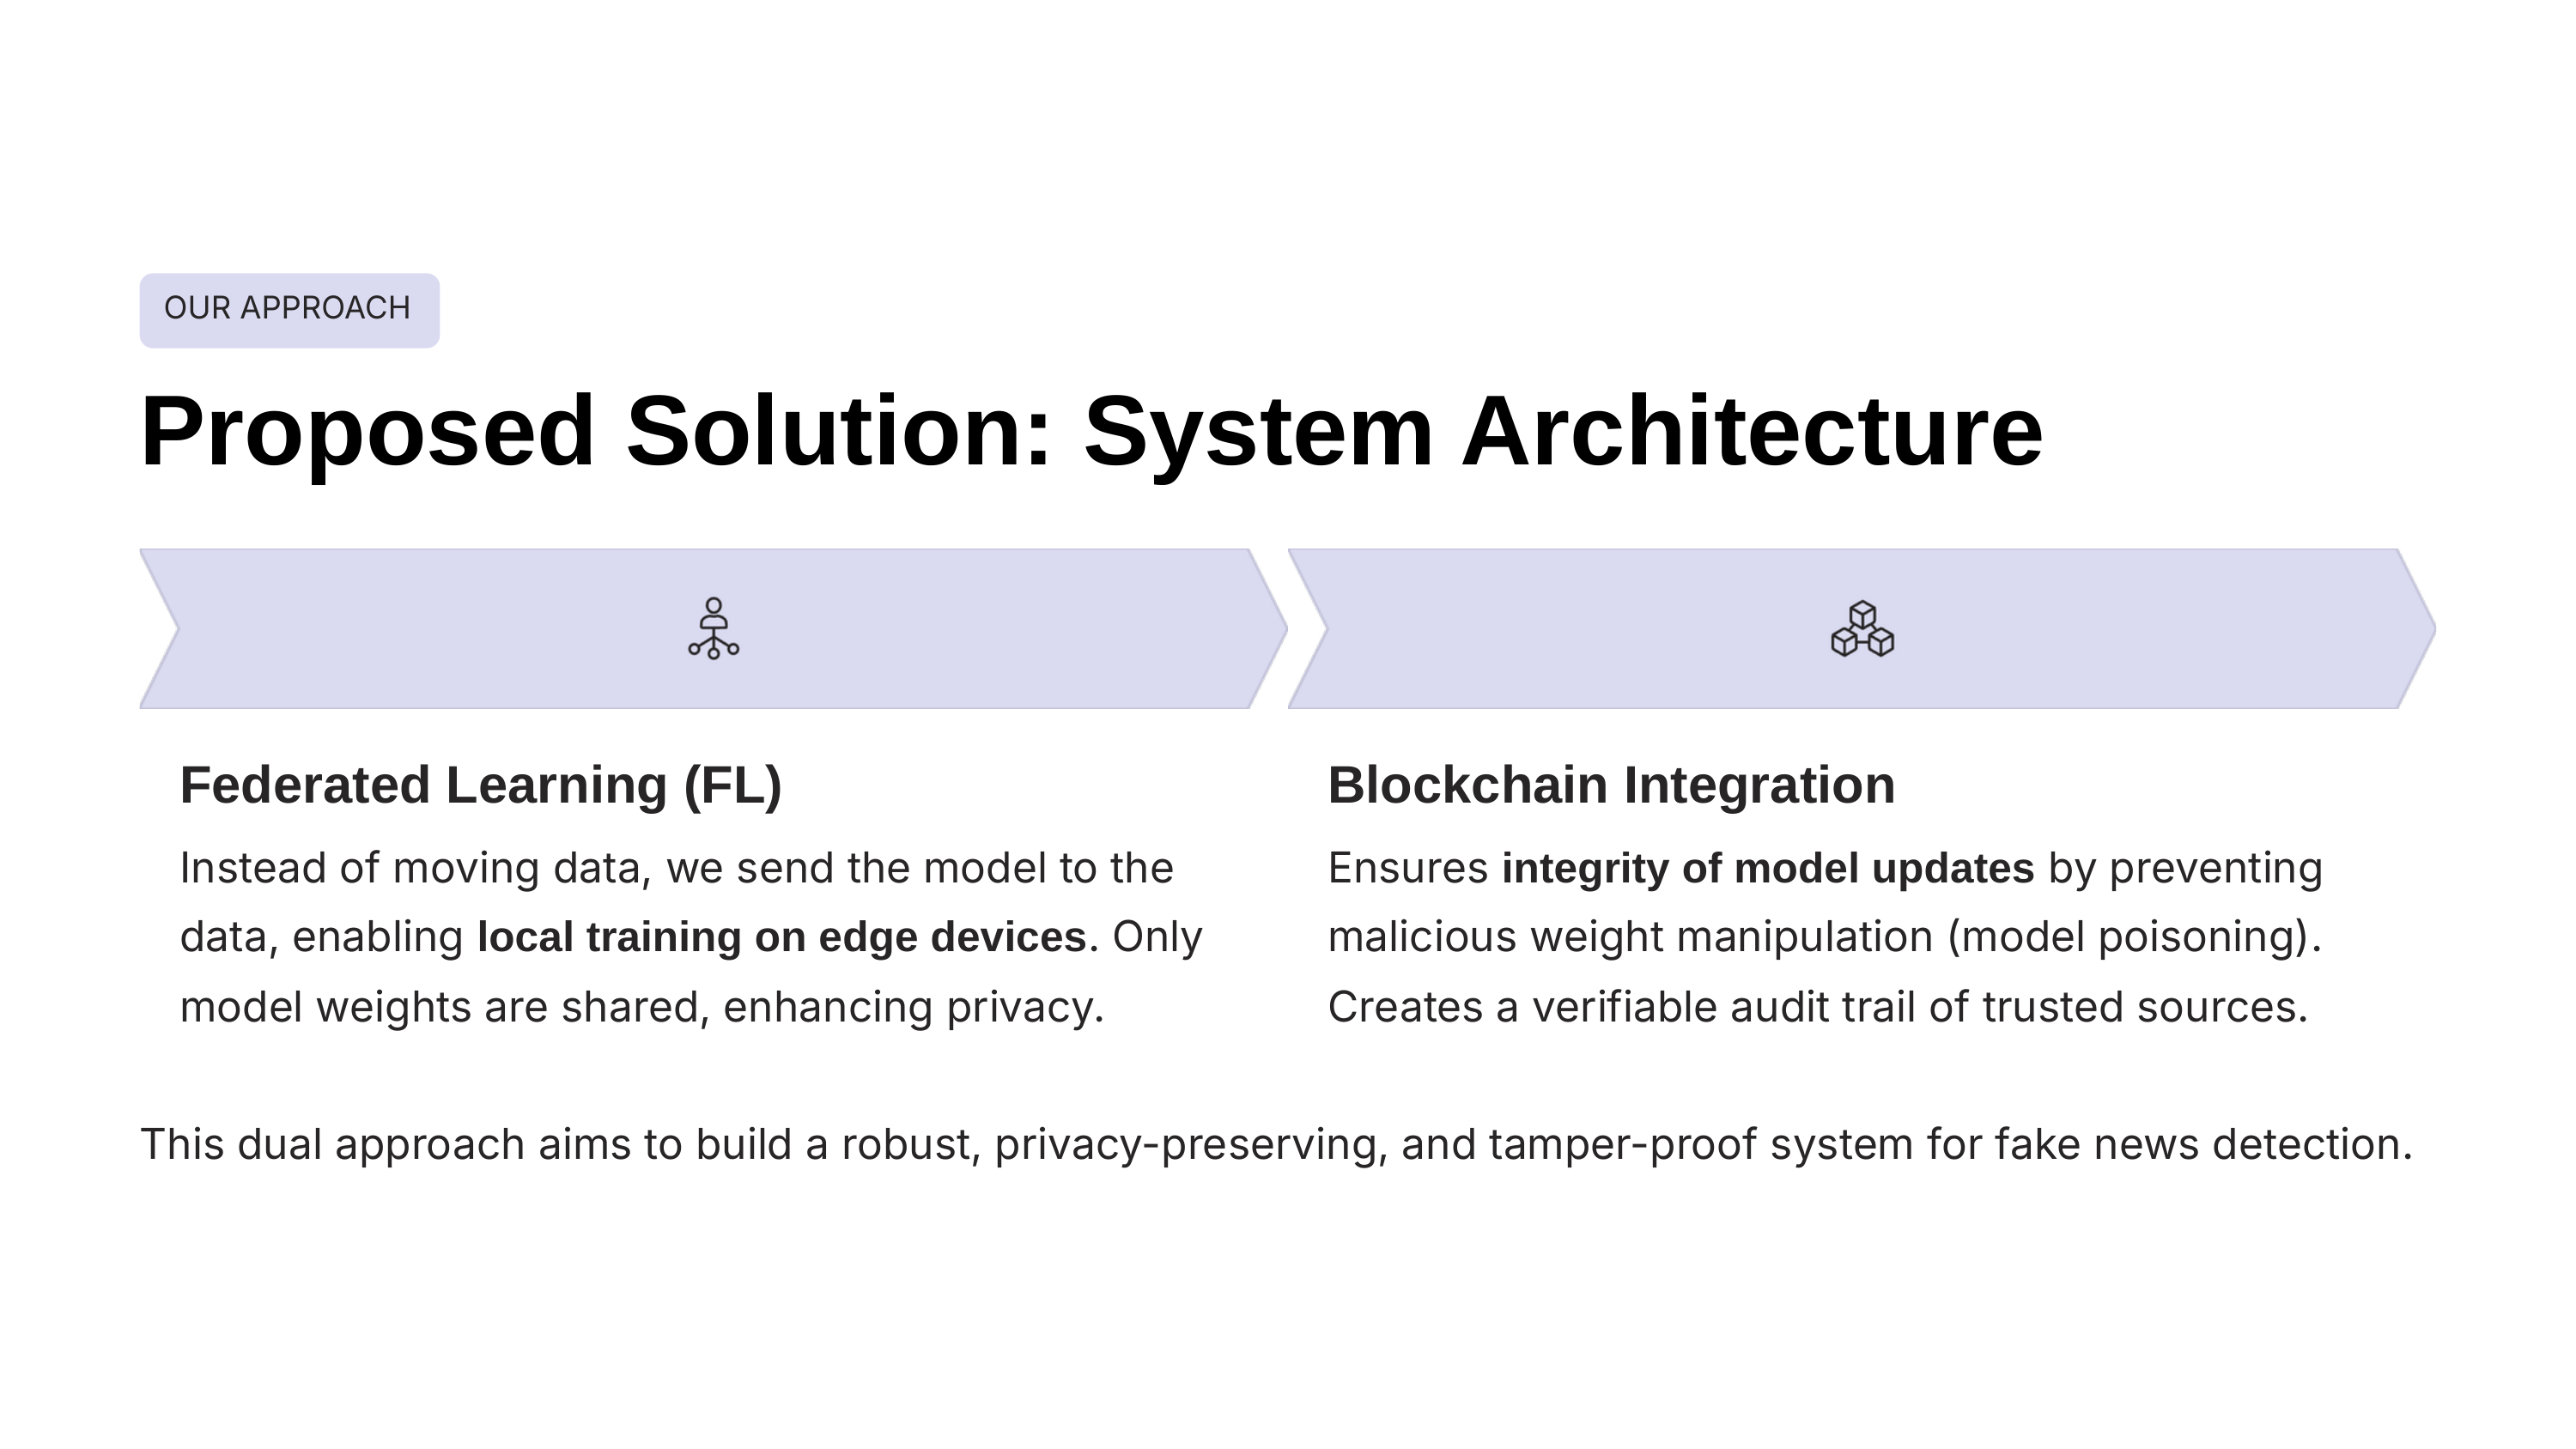

OUR APPROACH
Proposed Solution: System Architecture

Federated Learning (FL)
Blockchain Integration
Instead of moving data, we send the model to the data, enabling local training on edge devices. Only model weights are shared, enhancing privacy.
Ensures integrity of model updates by preventing malicious weight manipulation (model poisoning). Creates a verifiable audit trail of trusted sources.
This dual approach aims to build a robust, privacy-preserving, and tamper-proof system for fake news detection.